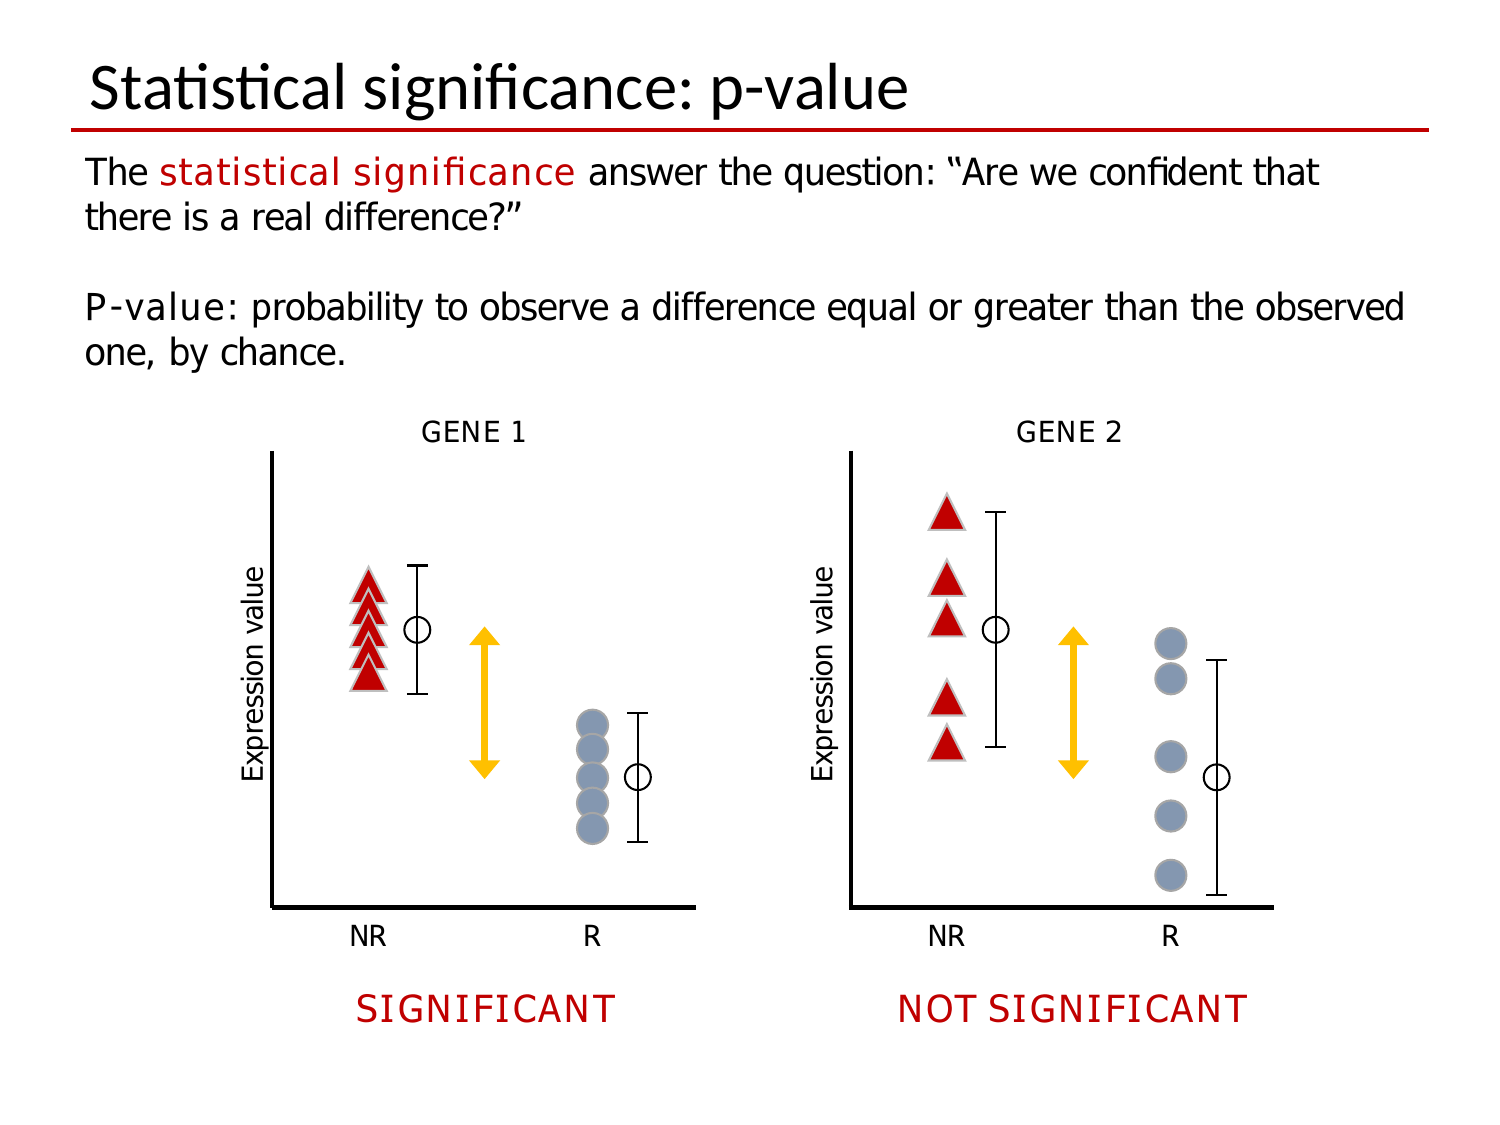

Statistical significance: p-value
The statistical significance answer the question: “Are we confident that there is a real difference?”

P-value: probability to observe a difference equal or greater than the observed one, by chance.
GENE 1
GENE 2

Expression value
Expression value

NR
R
NR
R
SIGNIFICANT
NOT SIGNIFICANT